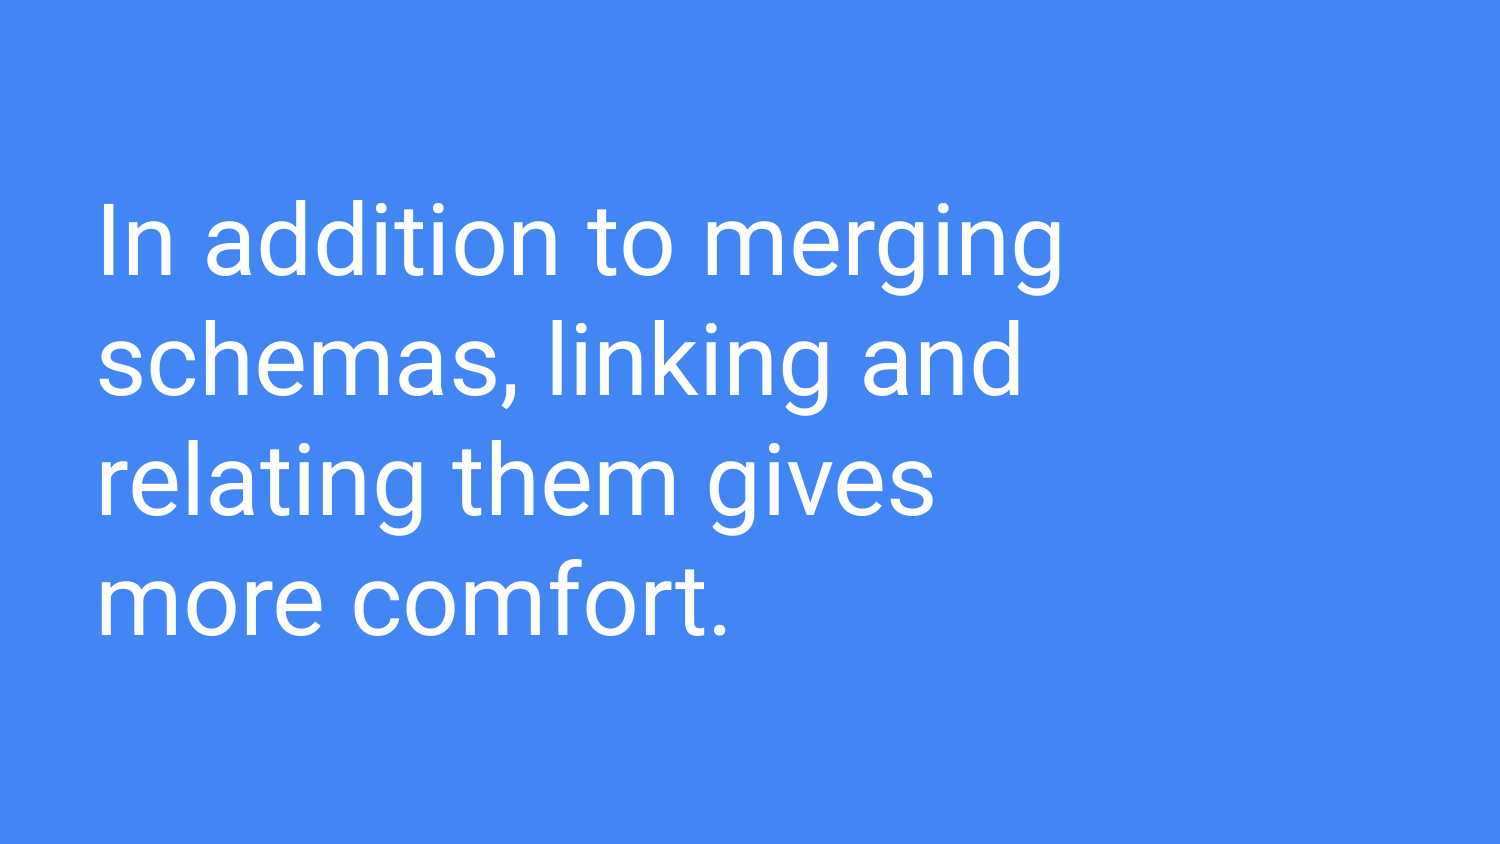

# In addition to merging schemas, linking and relating them gives more comfort.